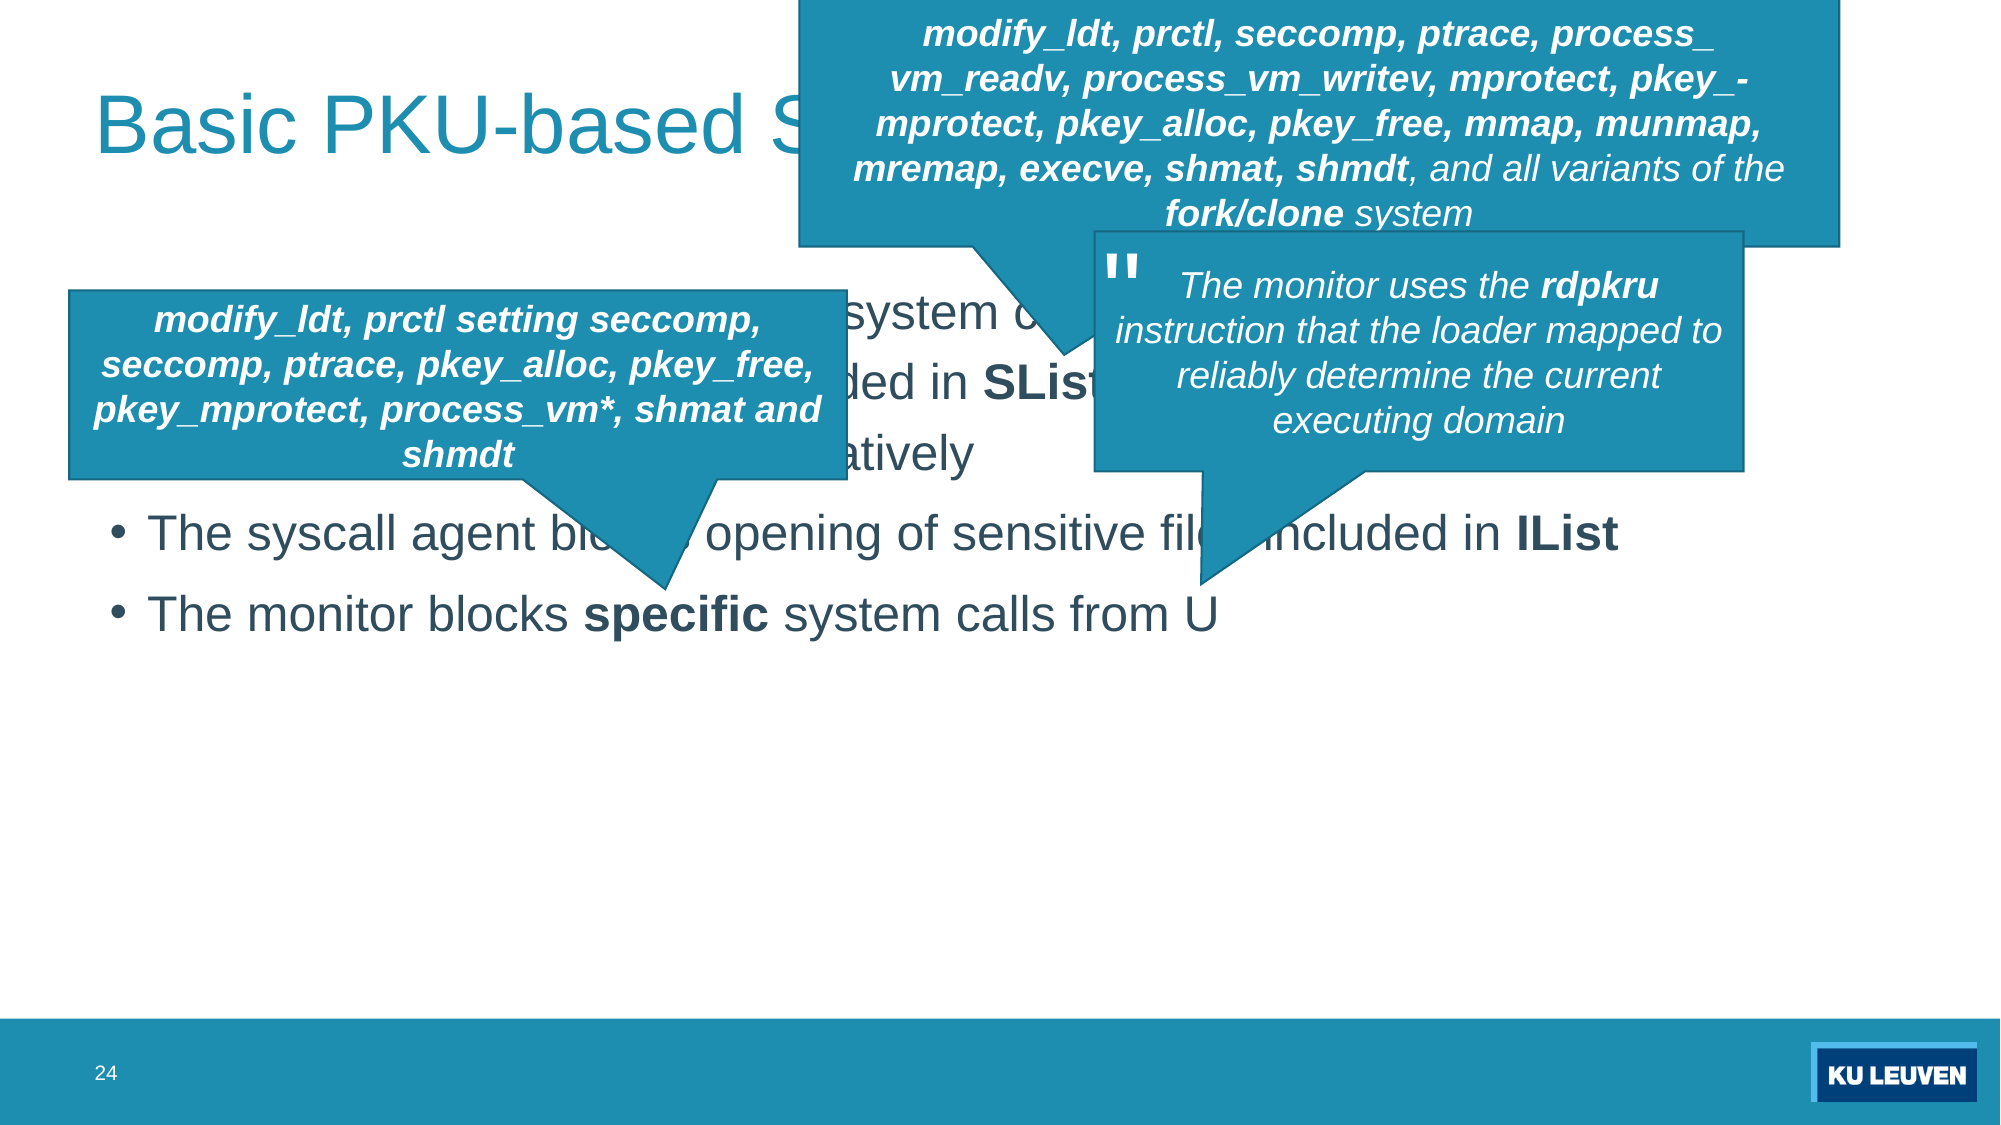

modify_ldt, prctl, seccomp, ptrace, process_
vm_readv, process_vm_writev, mprotect, pkey_-
mprotect, pkey_alloc, pkey_free, mmap, munmap, mremap, execve, shmat, shmdt, and all variants of the fork/clone system
# Basic PKU-based Sandbox (2)
"
The monitor uses the rdpkru instruction that the loader mapped to reliably determine the current executing domain
The syscall agent decides how system calls are dispatched
Forwards system calls included in SList to the monitor
Allows the rest to execute natively
The syscall agent blocks opening of sensitive files included in IList
The monitor blocks specific system calls from U
modify_ldt, prctl setting seccomp, seccomp, ptrace, pkey_alloc, pkey_free, pkey_mprotect, process_vm*, shmat and shmdt
24